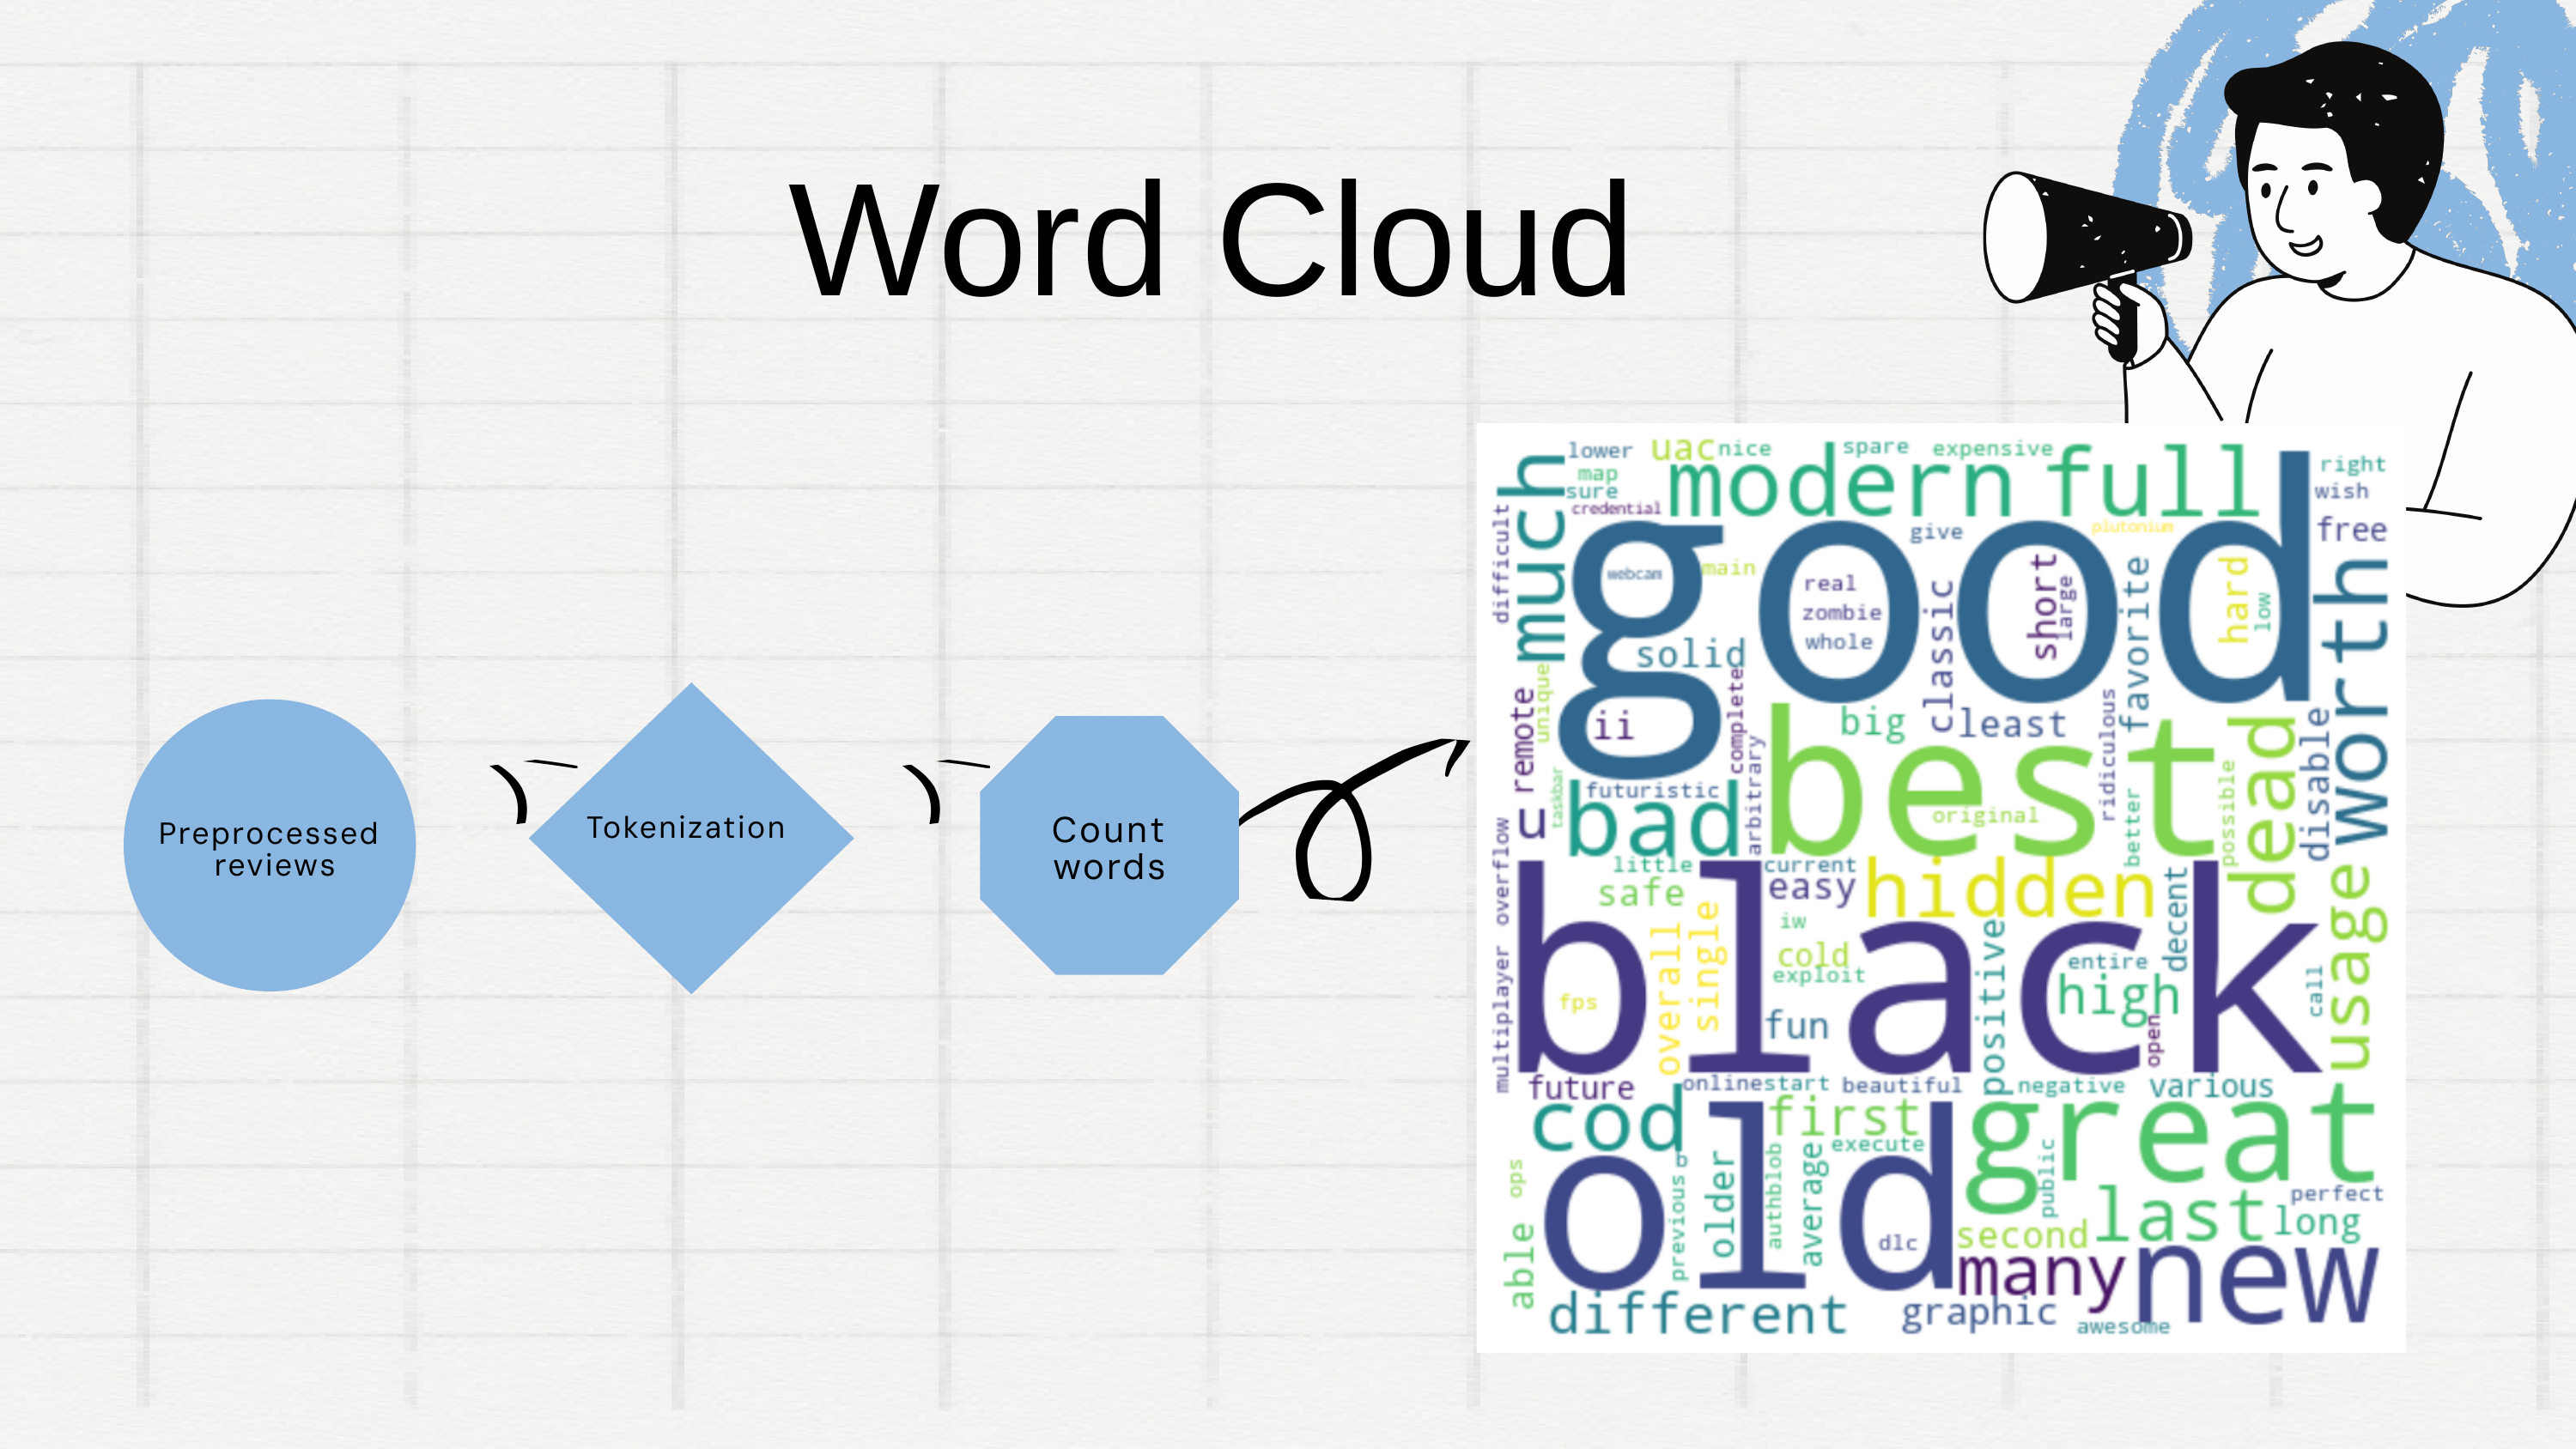

Word Cloud

Tokenization

Preprocessed  reviews

Count words